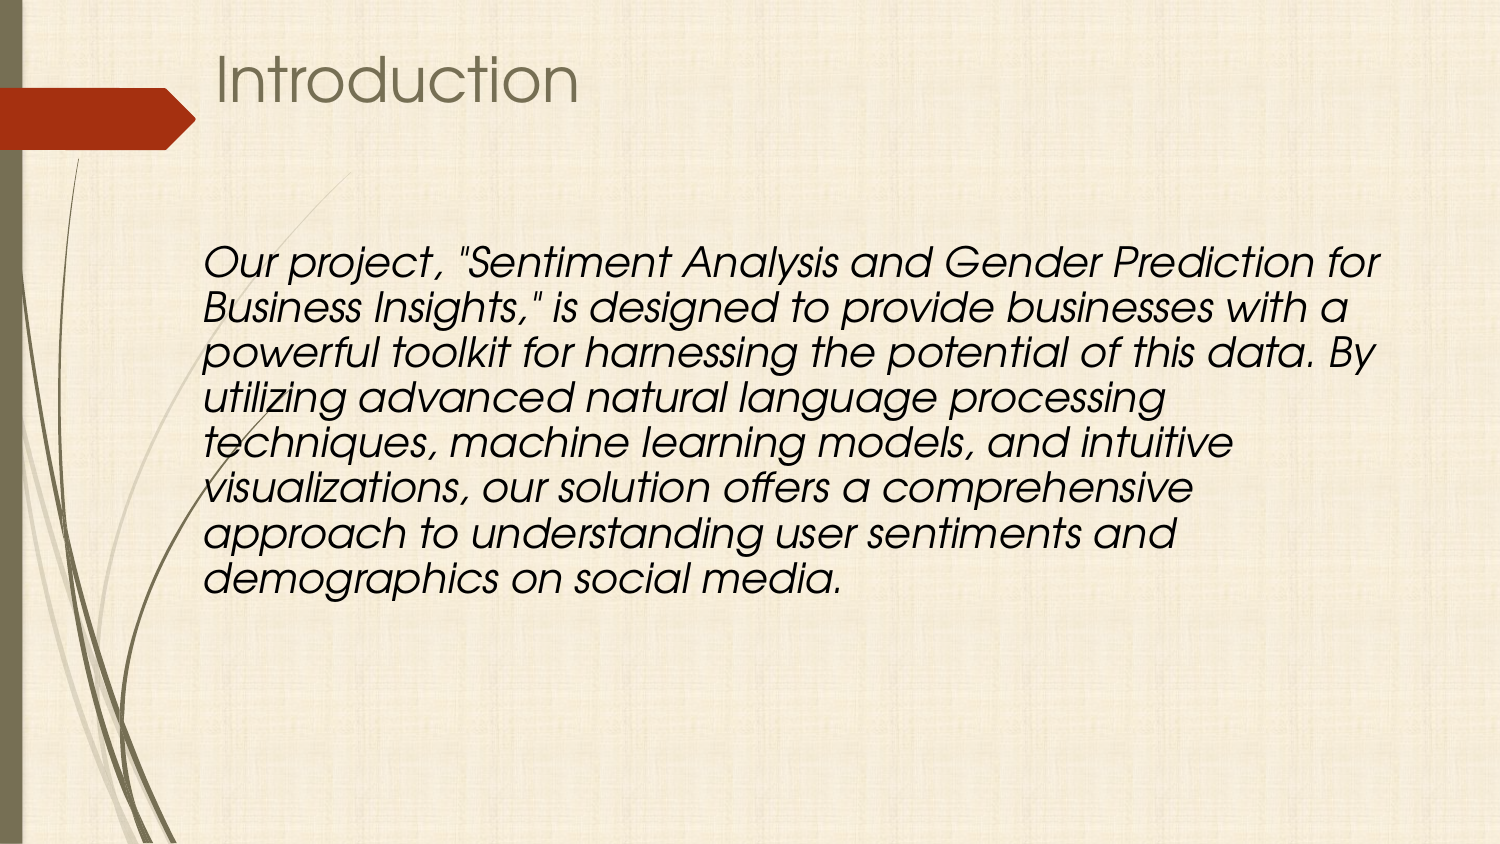

Introduction
Our project, "Sentiment Analysis and Gender Prediction for Business Insights," is designed to provide businesses with a powerful toolkit for harnessing the potential of this data. By utilizing advanced natural language processing techniques, machine learning models, and intuitive visualizations, our solution offers a comprehensive approach to understanding user sentiments and demographics on social media.